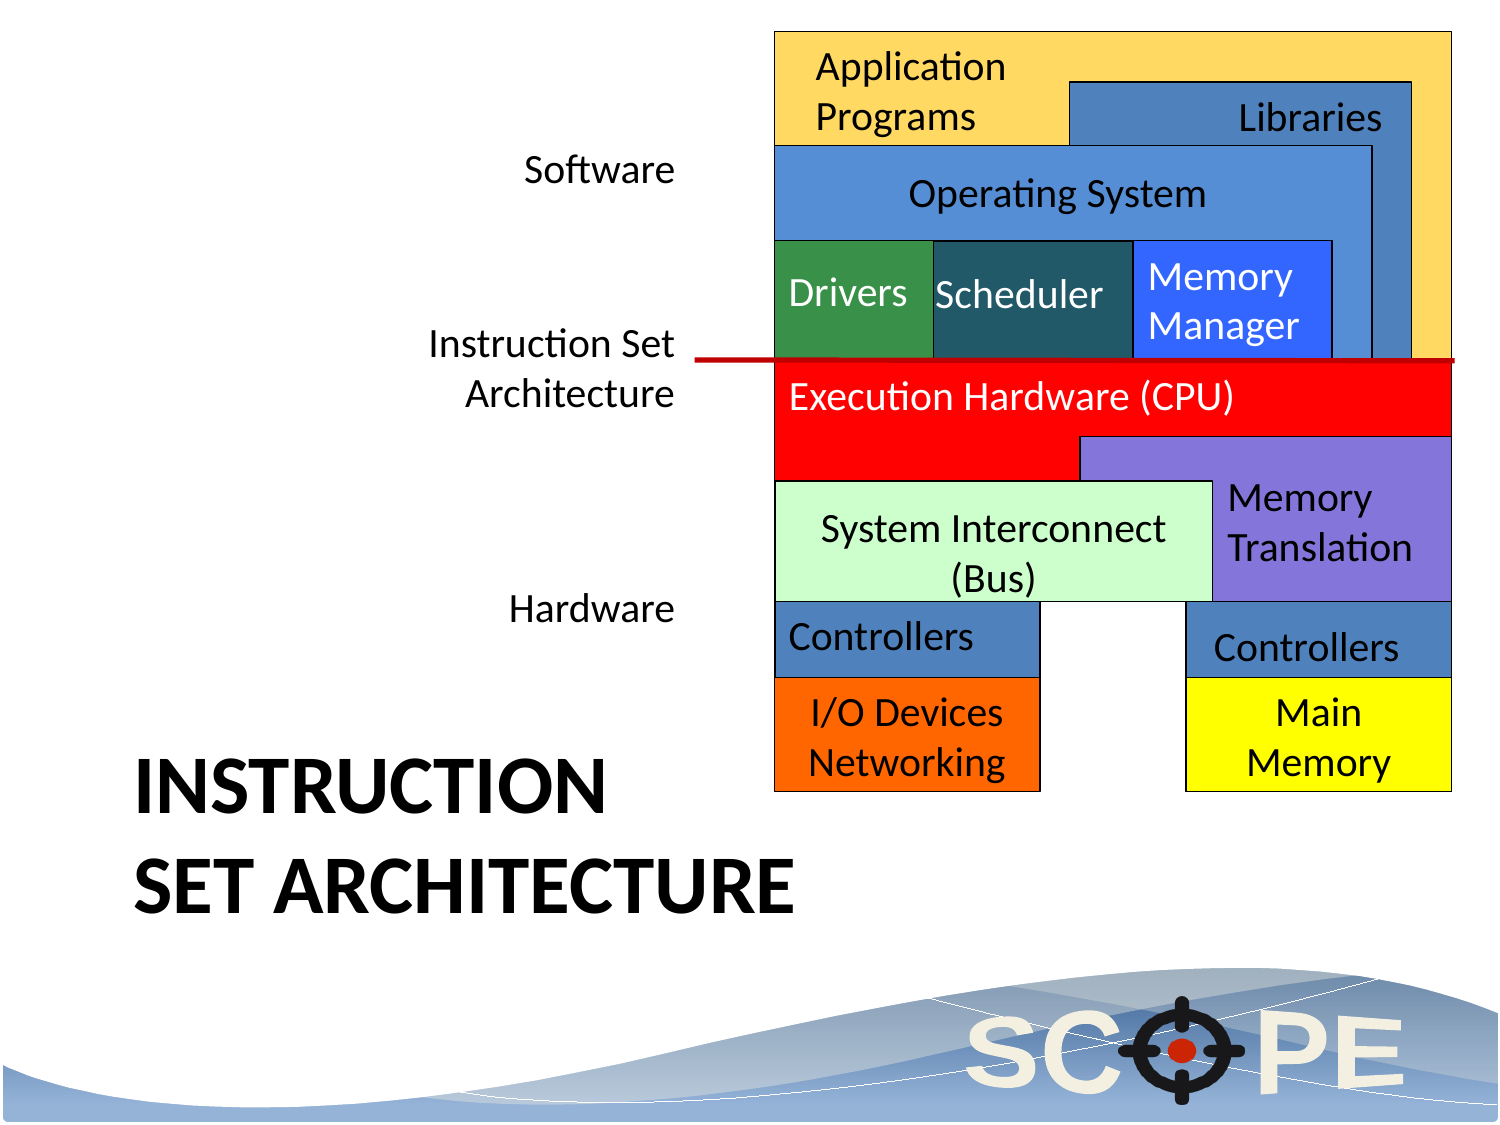

Application Programs

    Libraries
Software

Operating System

Memory
Manager

Drivers
Scheduler
Instruction Set Architecture

Execution Hardware (CPU)

Memory
Translation

System Interconnect
(Bus)
Hardware
Controllers

Controllers

I/O Devices
Networking

Main
Memory

# Instruction set architecture